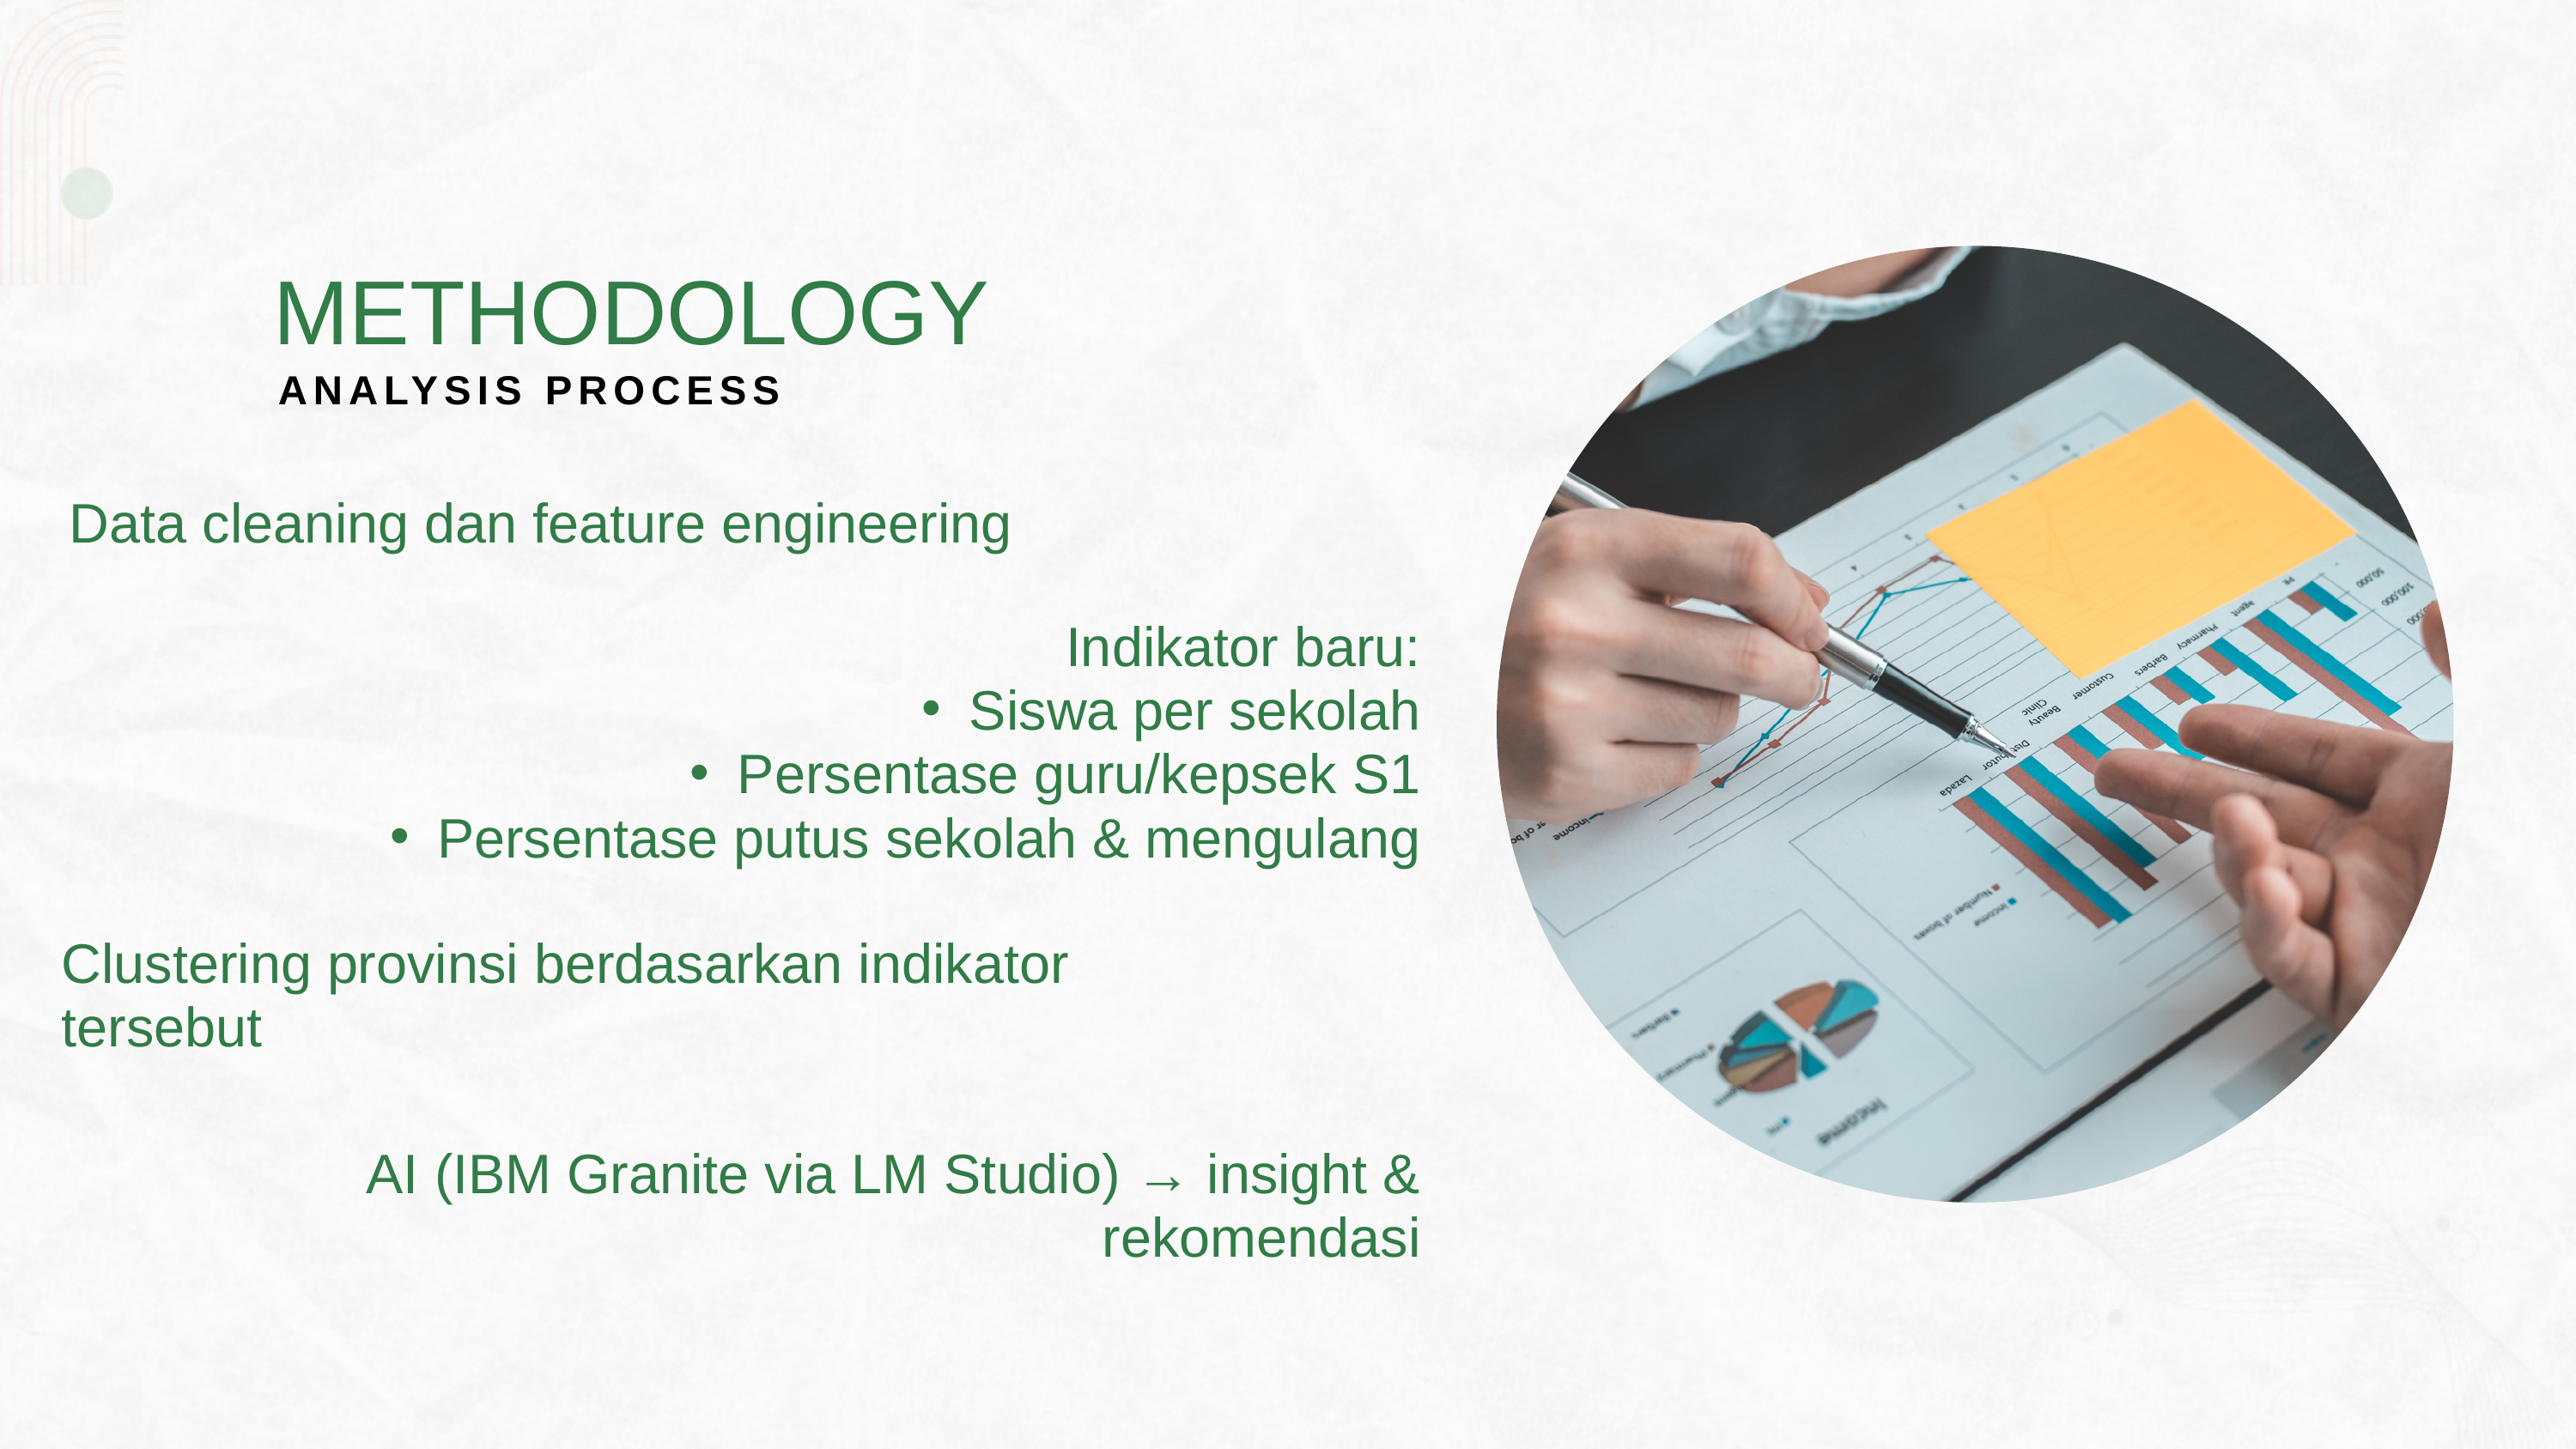

METHODOLOGY
ANALYSIS PROCESS
Data cleaning dan feature engineering
Indikator baru:
Siswa per sekolah
Persentase guru/kepsek S1
Persentase putus sekolah & mengulang

Clustering provinsi berdasarkan indikator tersebut

AI (IBM Granite via LM Studio) → insight & rekomendasi